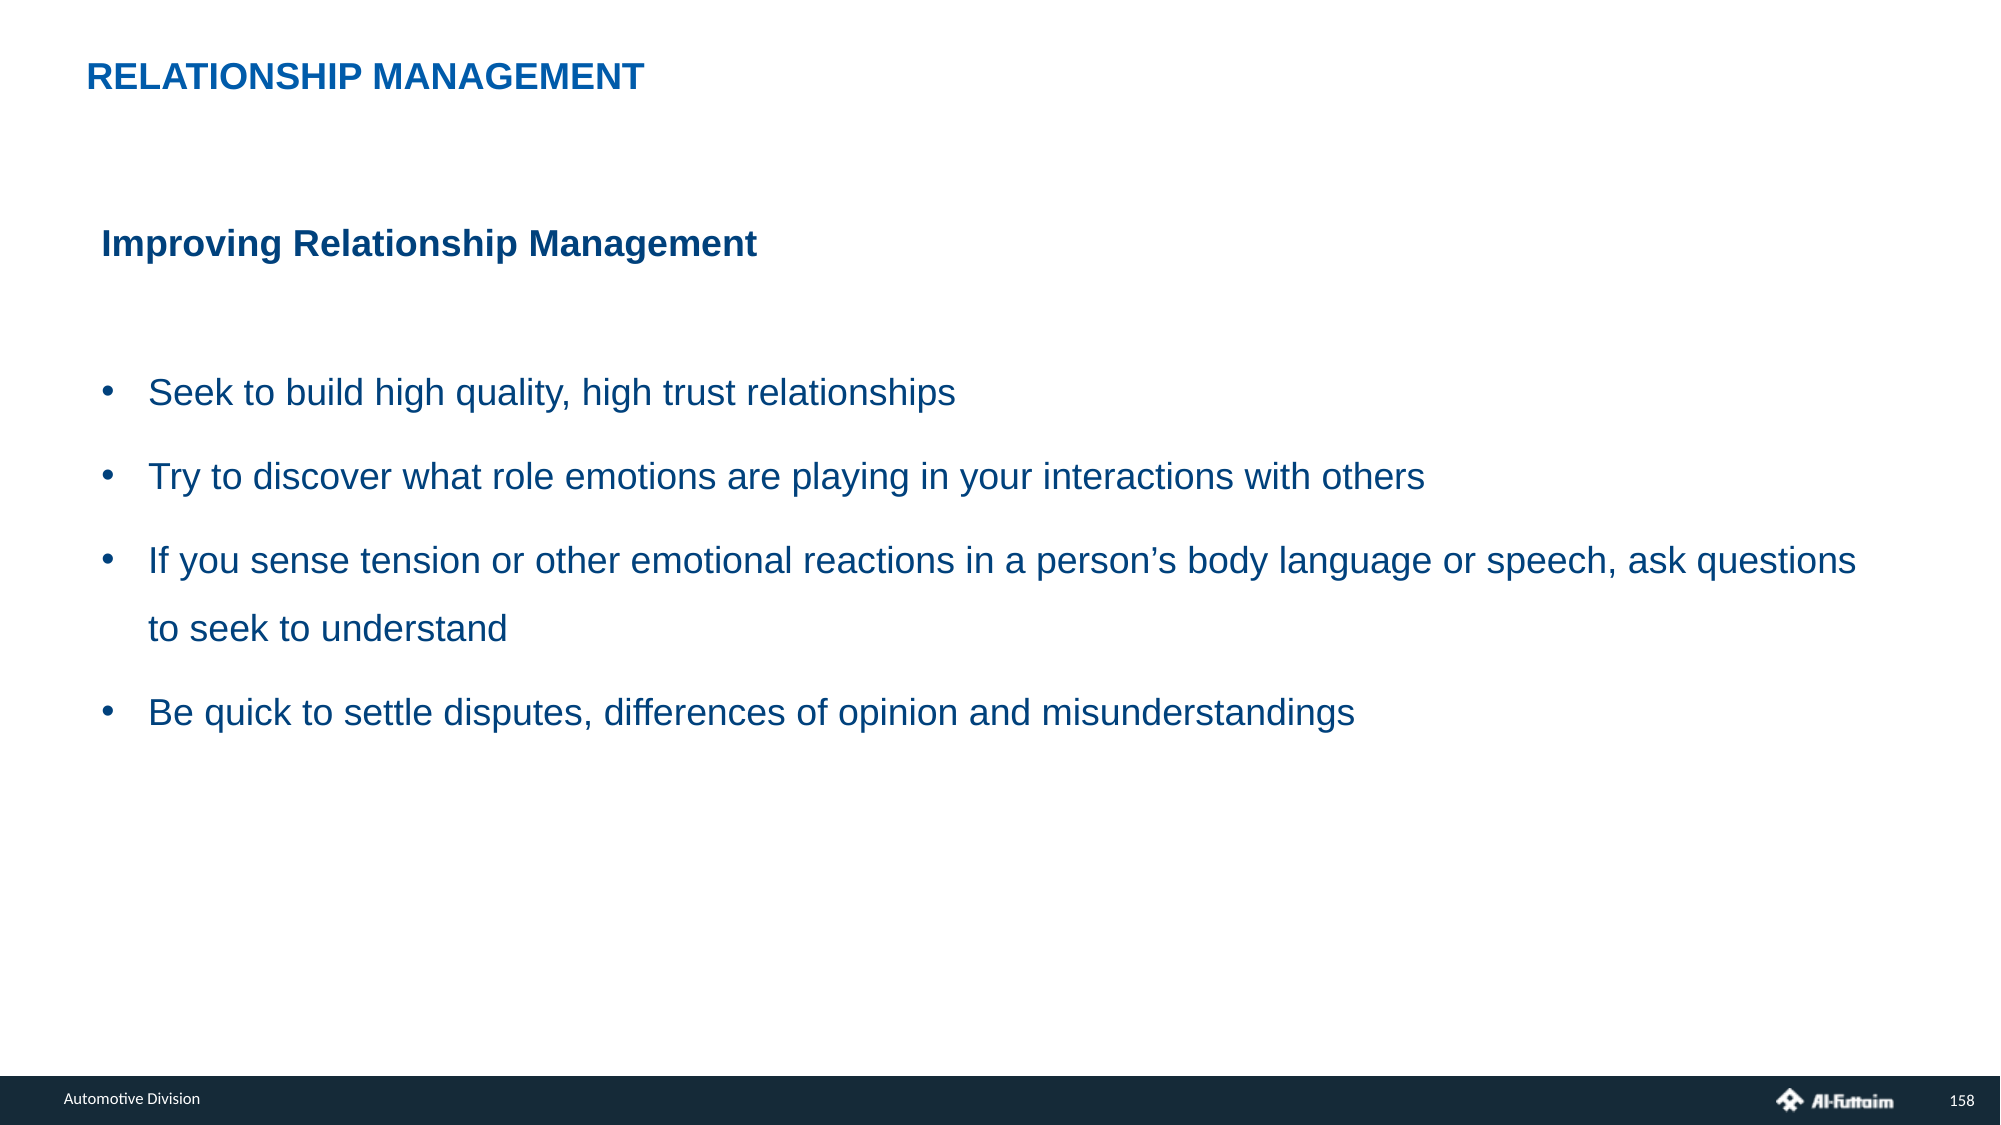

RELATIONSHIP MANAGEMENT
Improving Relationship Management

Seek to build high quality, high trust relationships
Try to discover what role emotions are playing in your interactions with others
If you sense tension or other emotional reactions in a person’s body language or speech, ask questions to seek to understand
Be quick to settle disputes, differences of opinion and misunderstandings